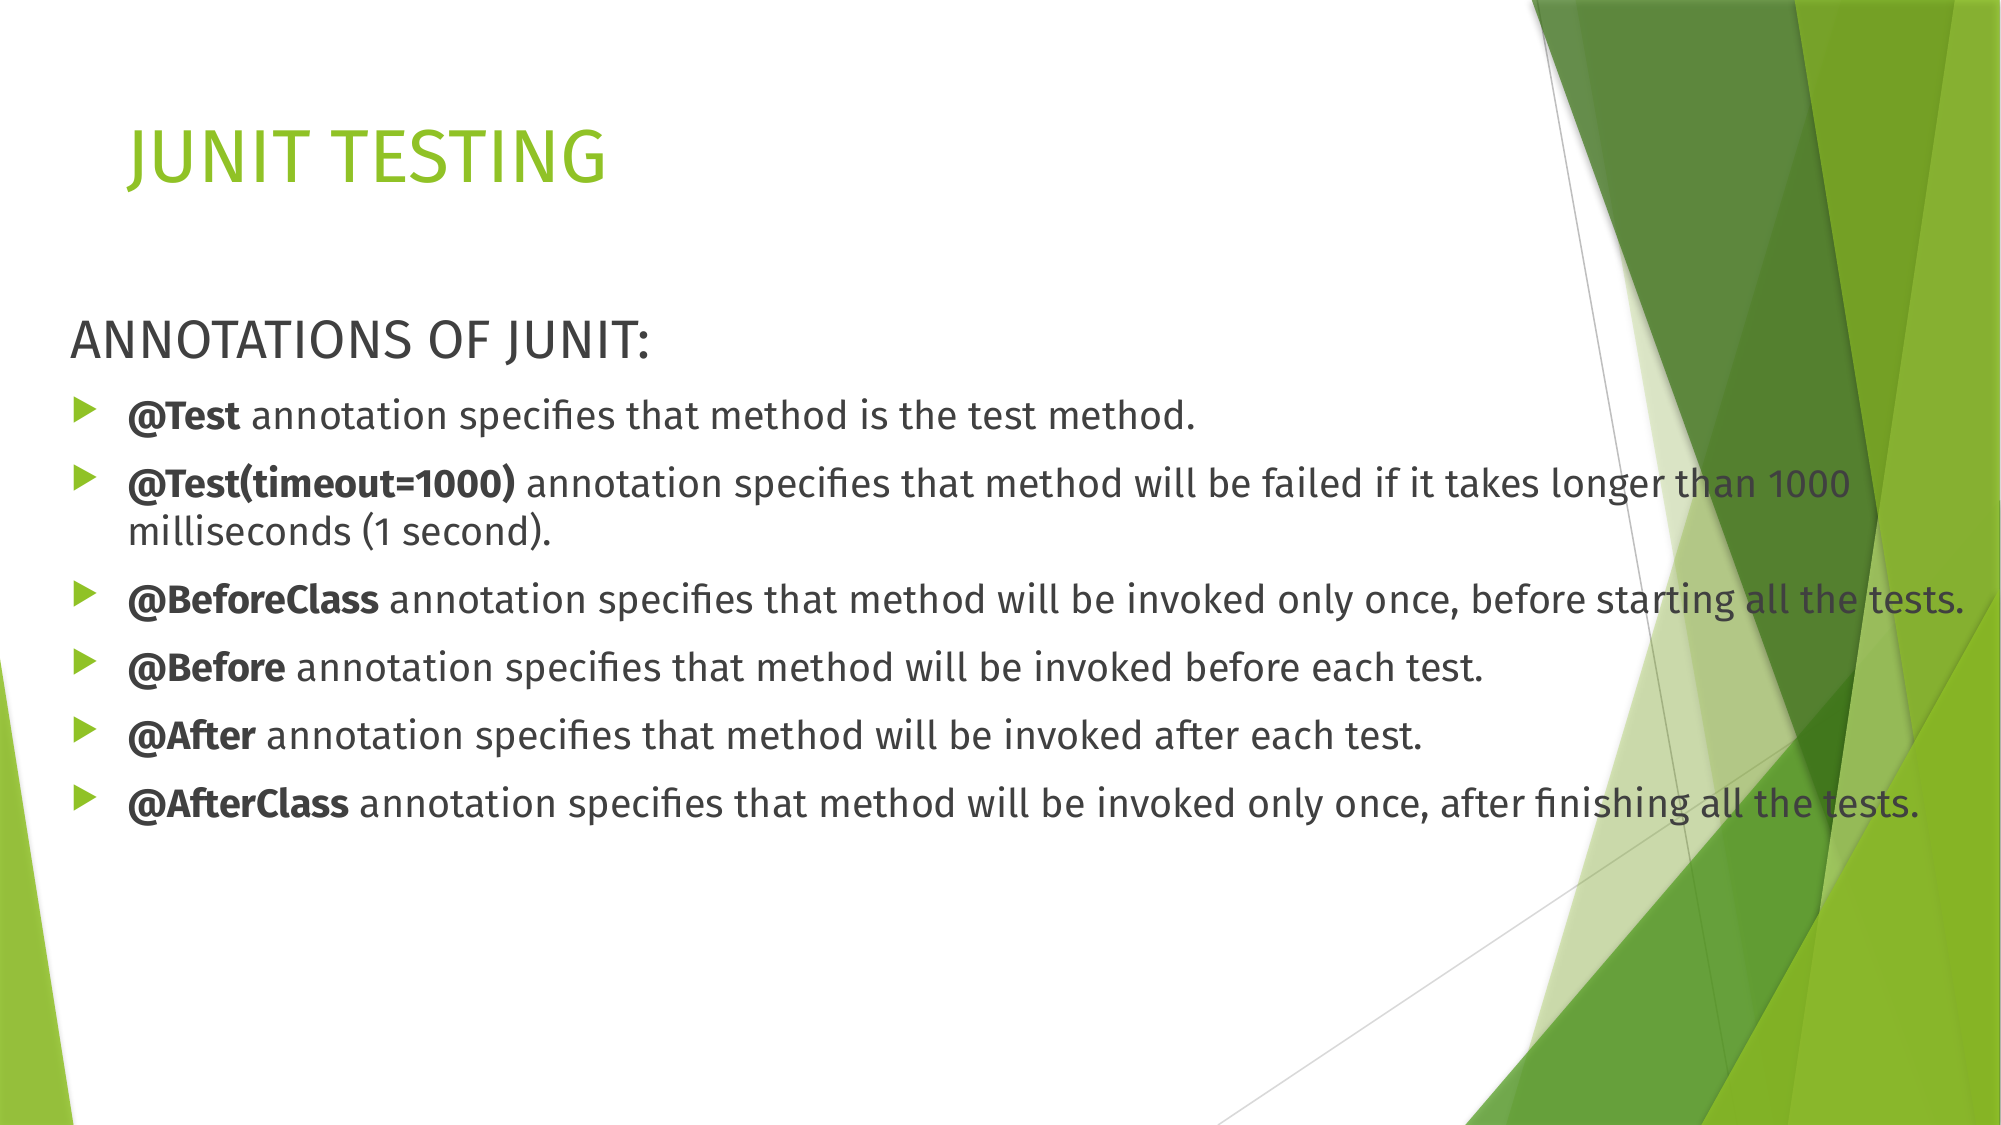

# JUNIT TESTING

ANNOTATIONS OF JUNIT:
@Test annotation specifies that method is the test method.
@Test(timeout=1000) annotation specifies that method will be failed if it takes longer than 1000 milliseconds (1 second).
@BeforeClass annotation specifies that method will be invoked only once, before starting all the tests.
@Before annotation specifies that method will be invoked before each test.
@After annotation specifies that method will be invoked after each test.
@AfterClass annotation specifies that method will be invoked only once, after finishing all the tests.